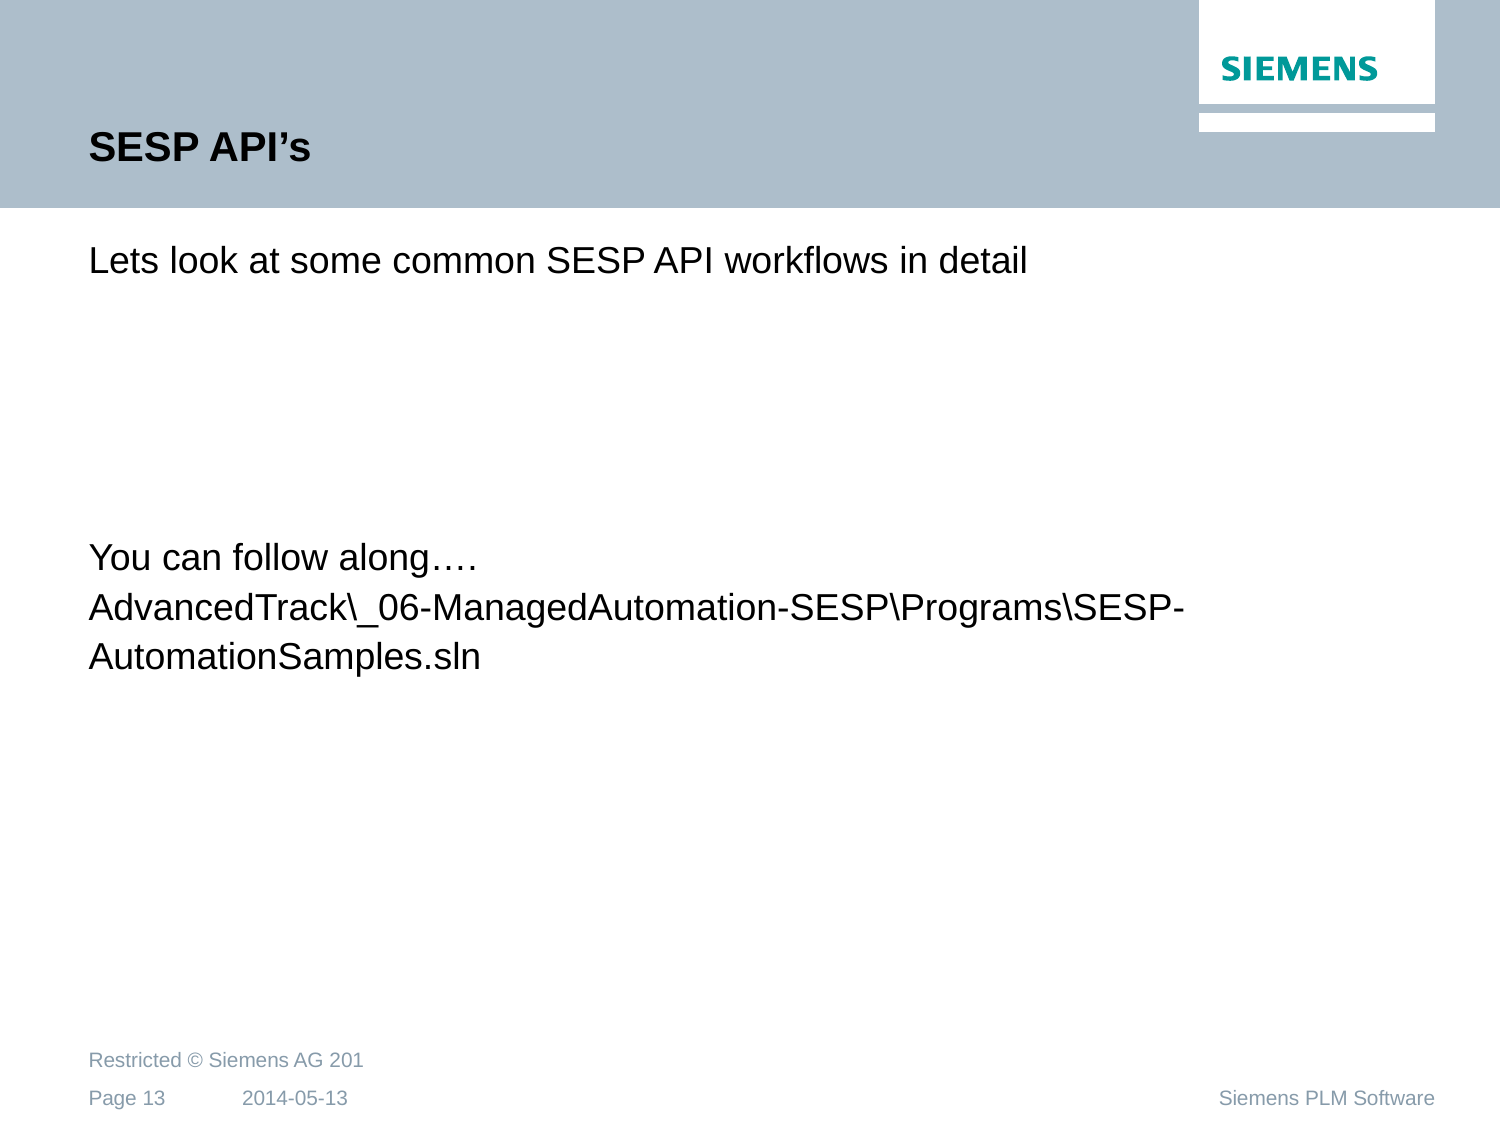

# SESP API’s
Lets look at some common SESP API workflows in detail

You can follow along….
AdvancedTrack\_06-ManagedAutomation-SESP\Programs\SESP-AutomationSamples.sln